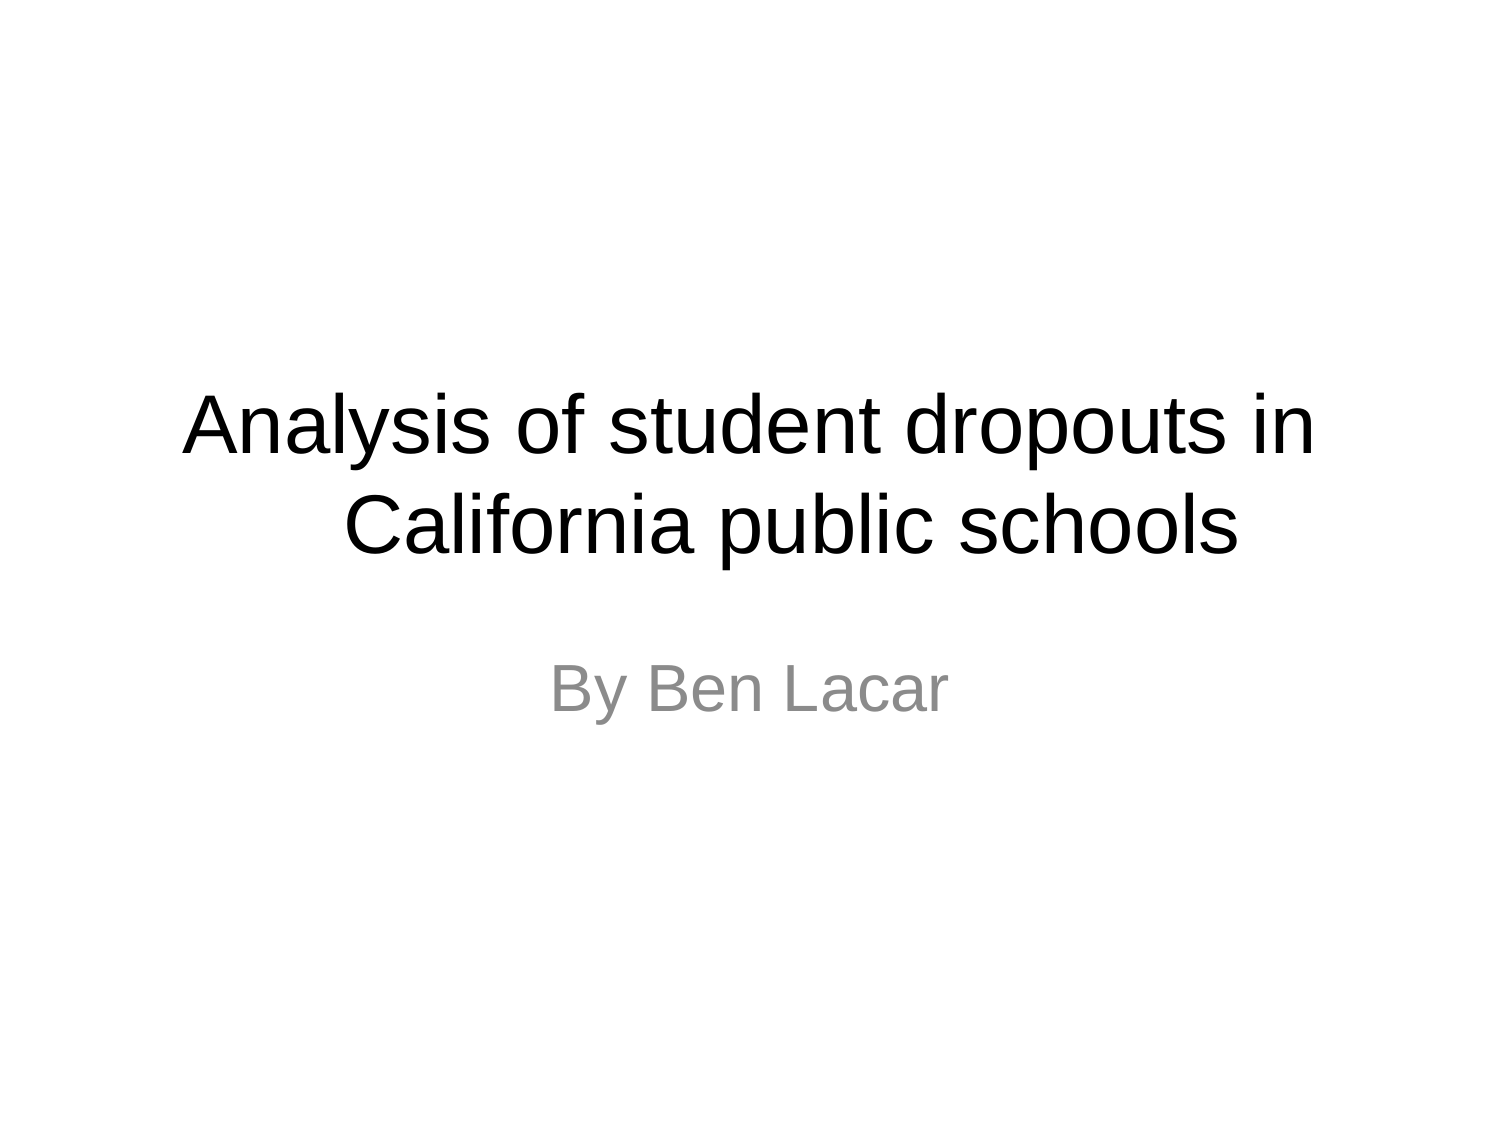

# Analysis of student dropouts in California public schools
By Ben Lacar